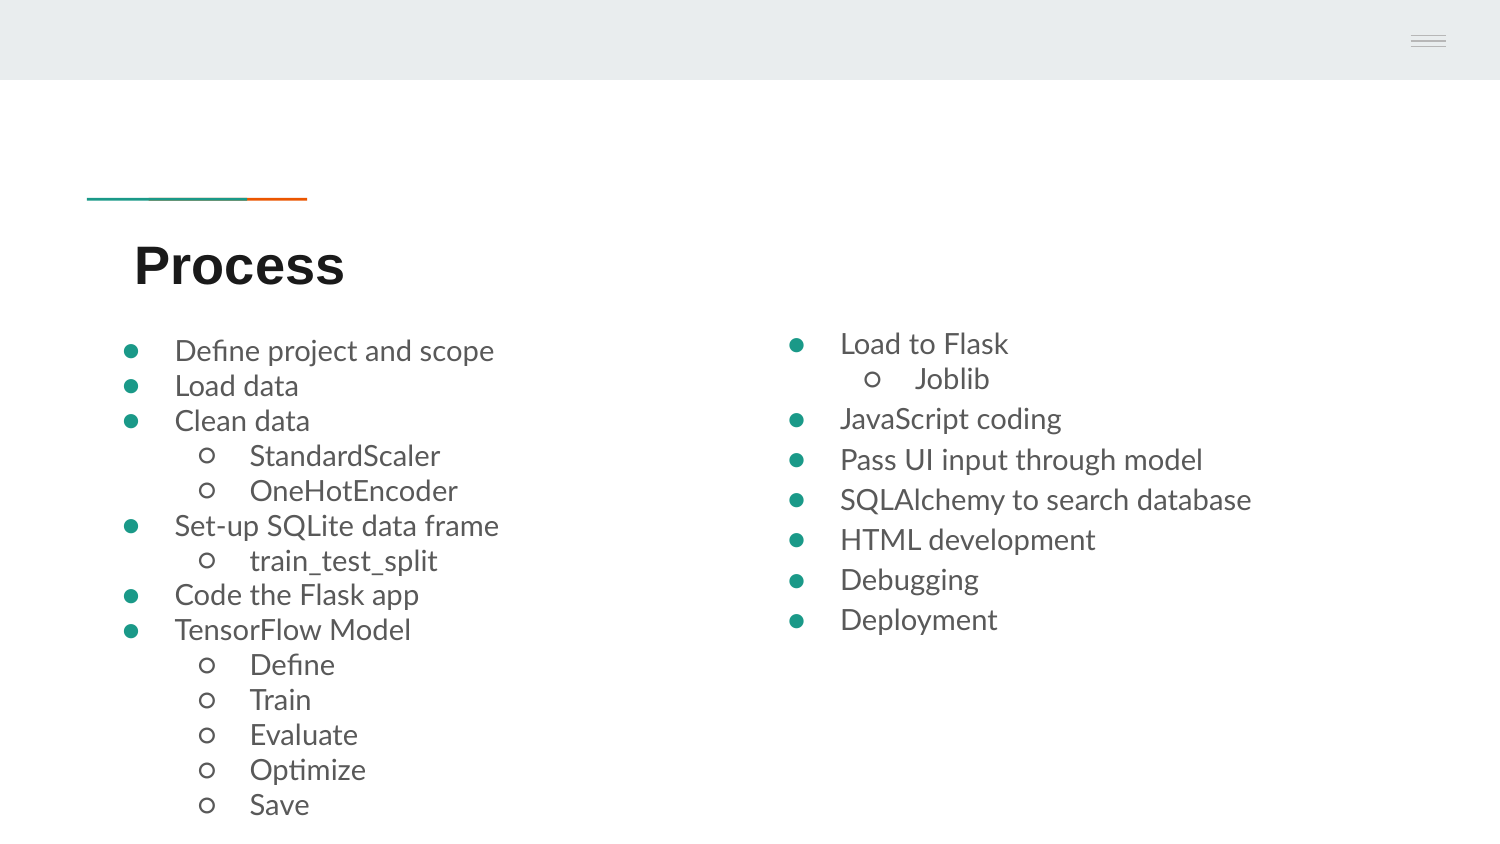

# Process

Load to Flask
Joblib
JavaScript coding
Pass UI input through model
SQLAlchemy to search database
HTML development
Debugging
Deployment

Define project and scope
Load data
Clean data
StandardScaler
OneHotEncoder
Set-up SQLite data frame
train_test_split
Code the Flask app
TensorFlow Model
Define
Train
Evaluate
Optimize
Save

4